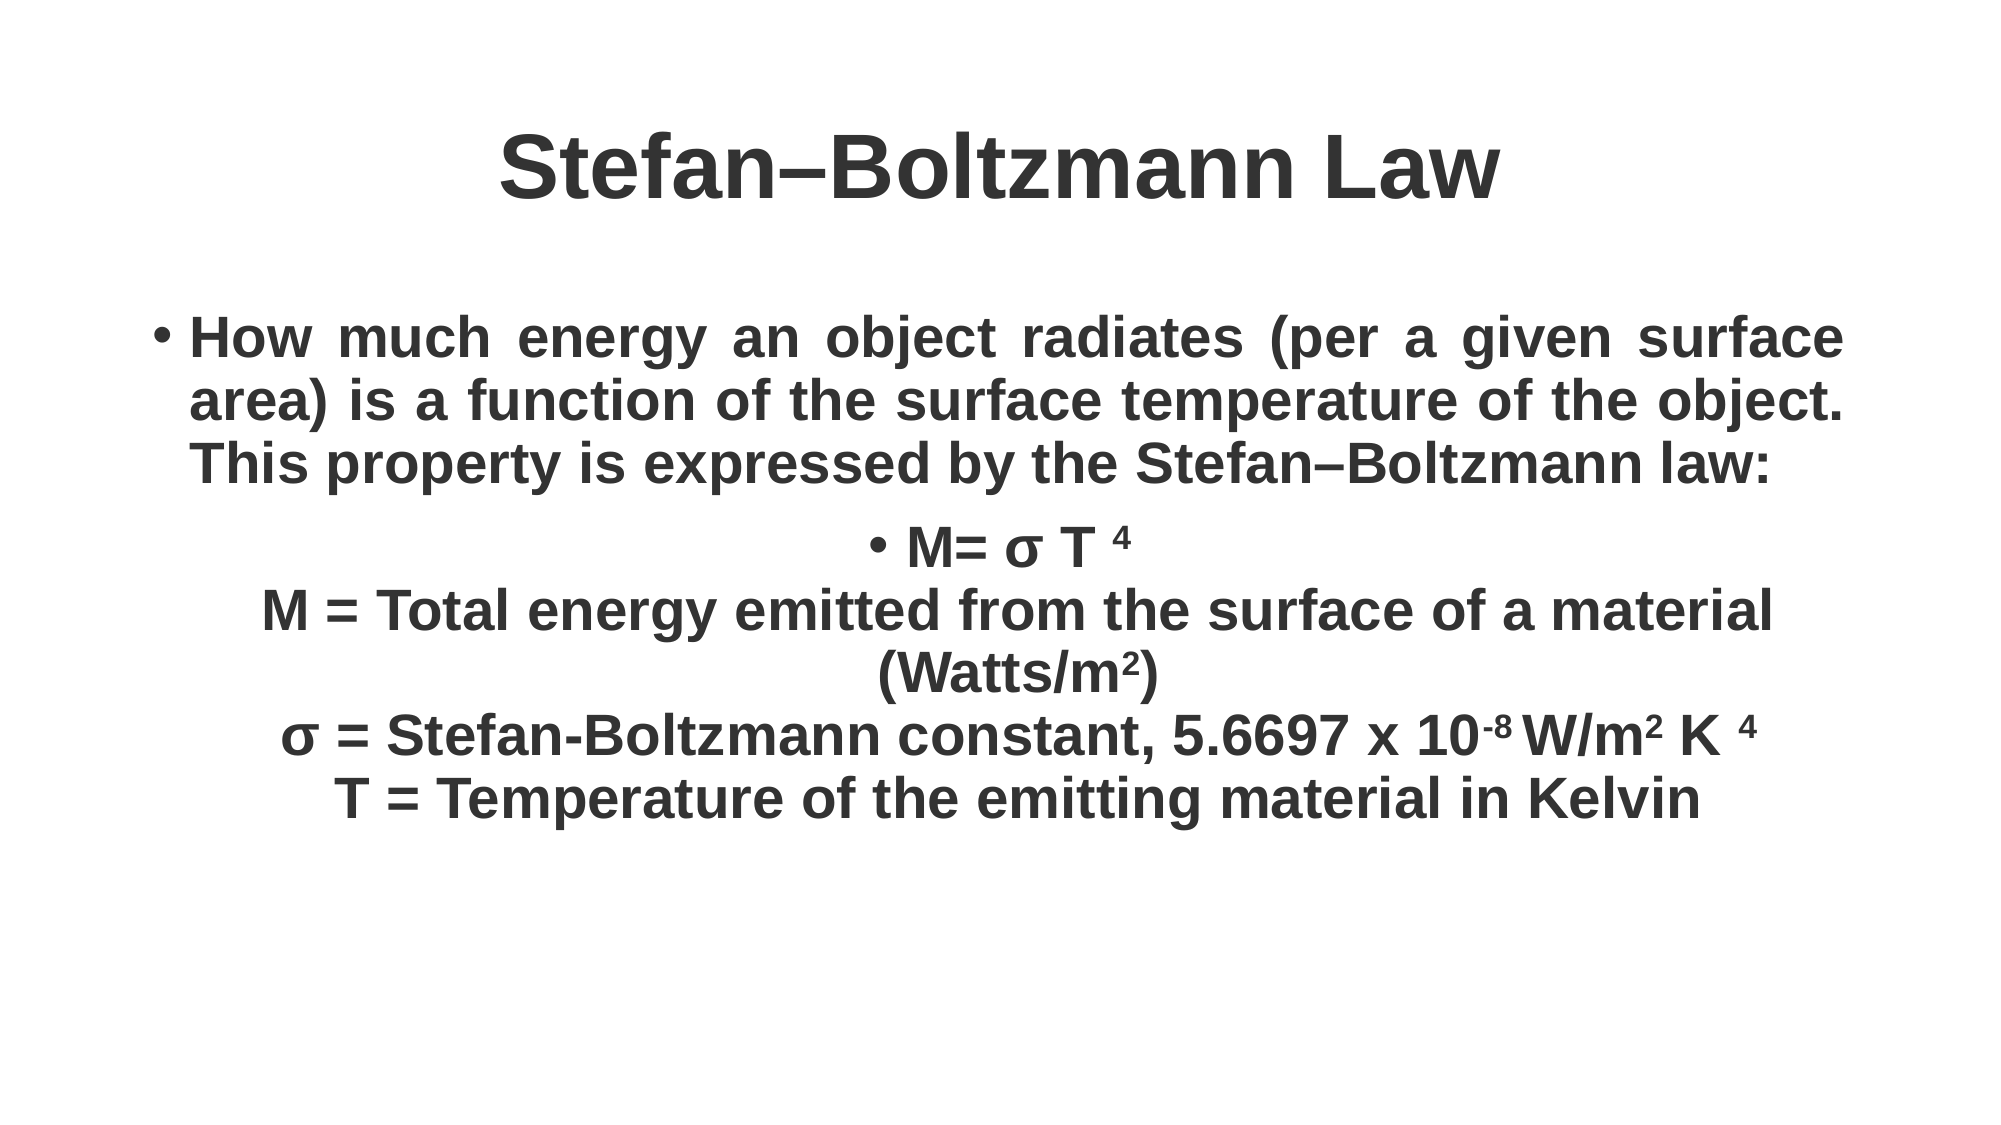

# Stefan–Boltzmann Law
How much energy an object radiates (per a given surface area) is a function of the surface temperature of the object. This property is expressed by the Stefan–Boltzmann law:
M= σ T 4
M = Total energy emitted from the surface of a material (Watts/m2)
σ = Stefan-Boltzmann constant, 5.6697 x 10-8 W/m2 K 4
T = Temperature of the emitting material in Kelvin